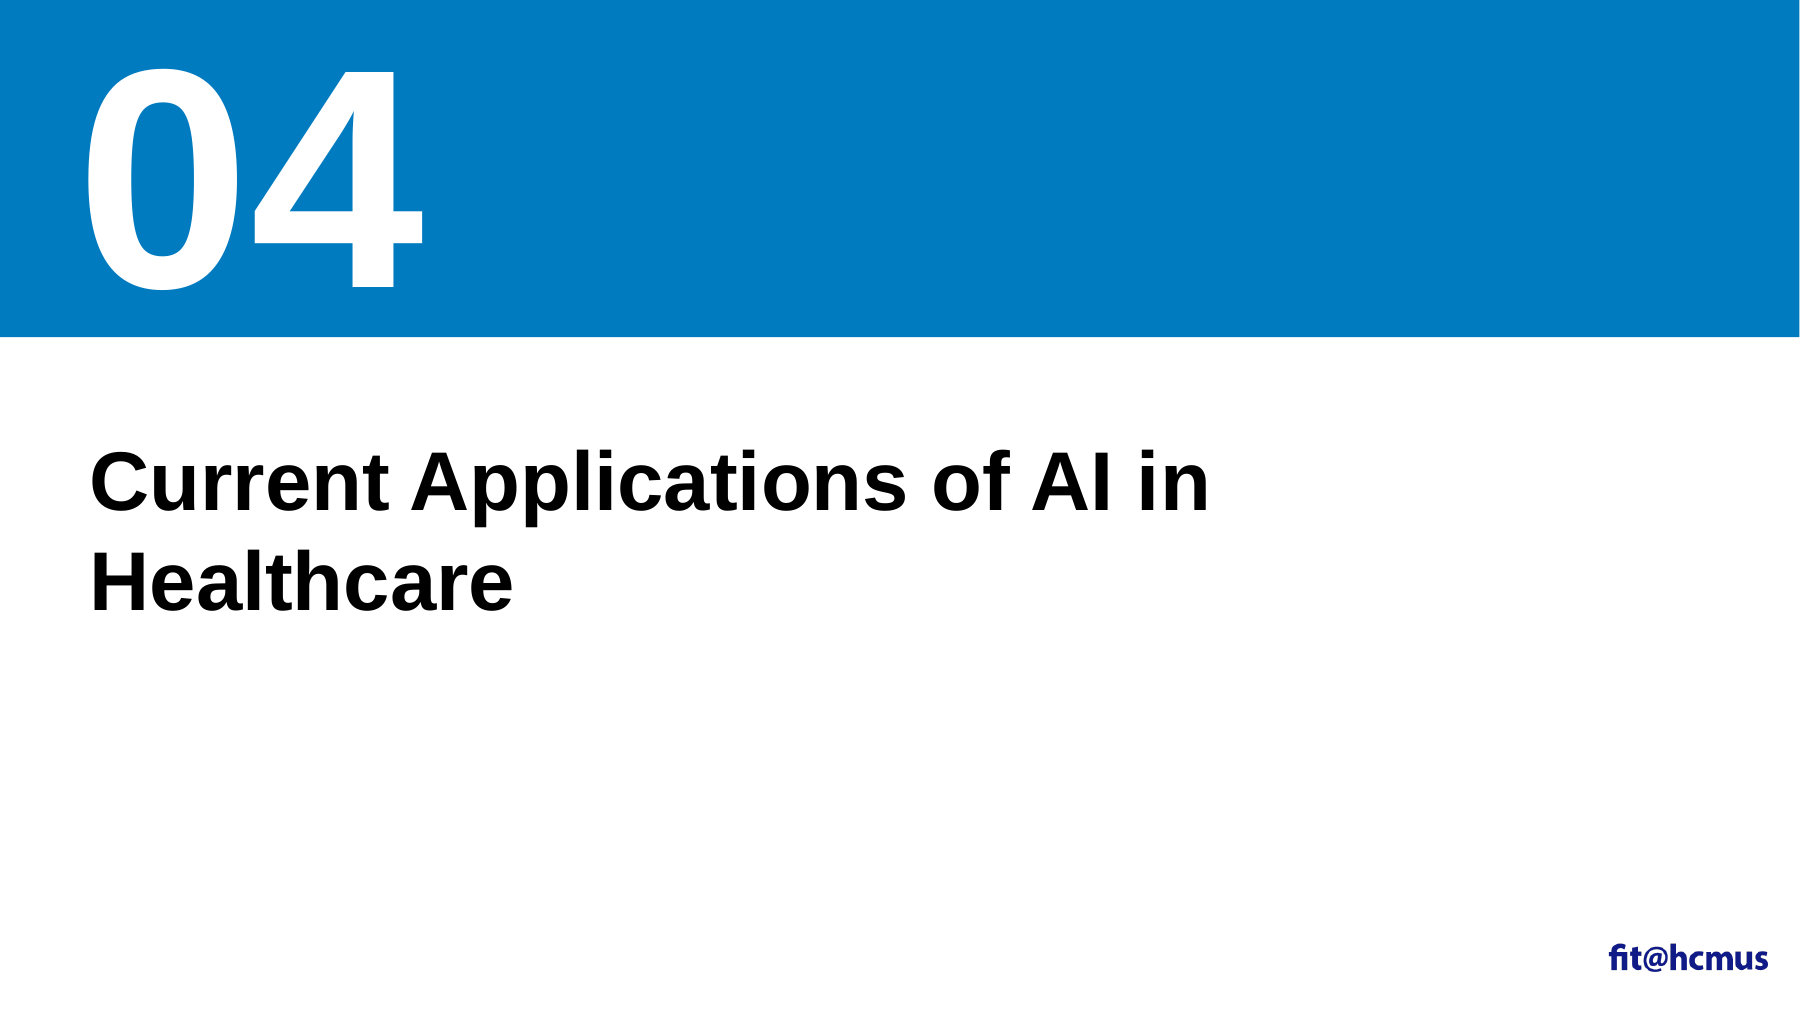

# 04
Current Applications of AI in Healthcare